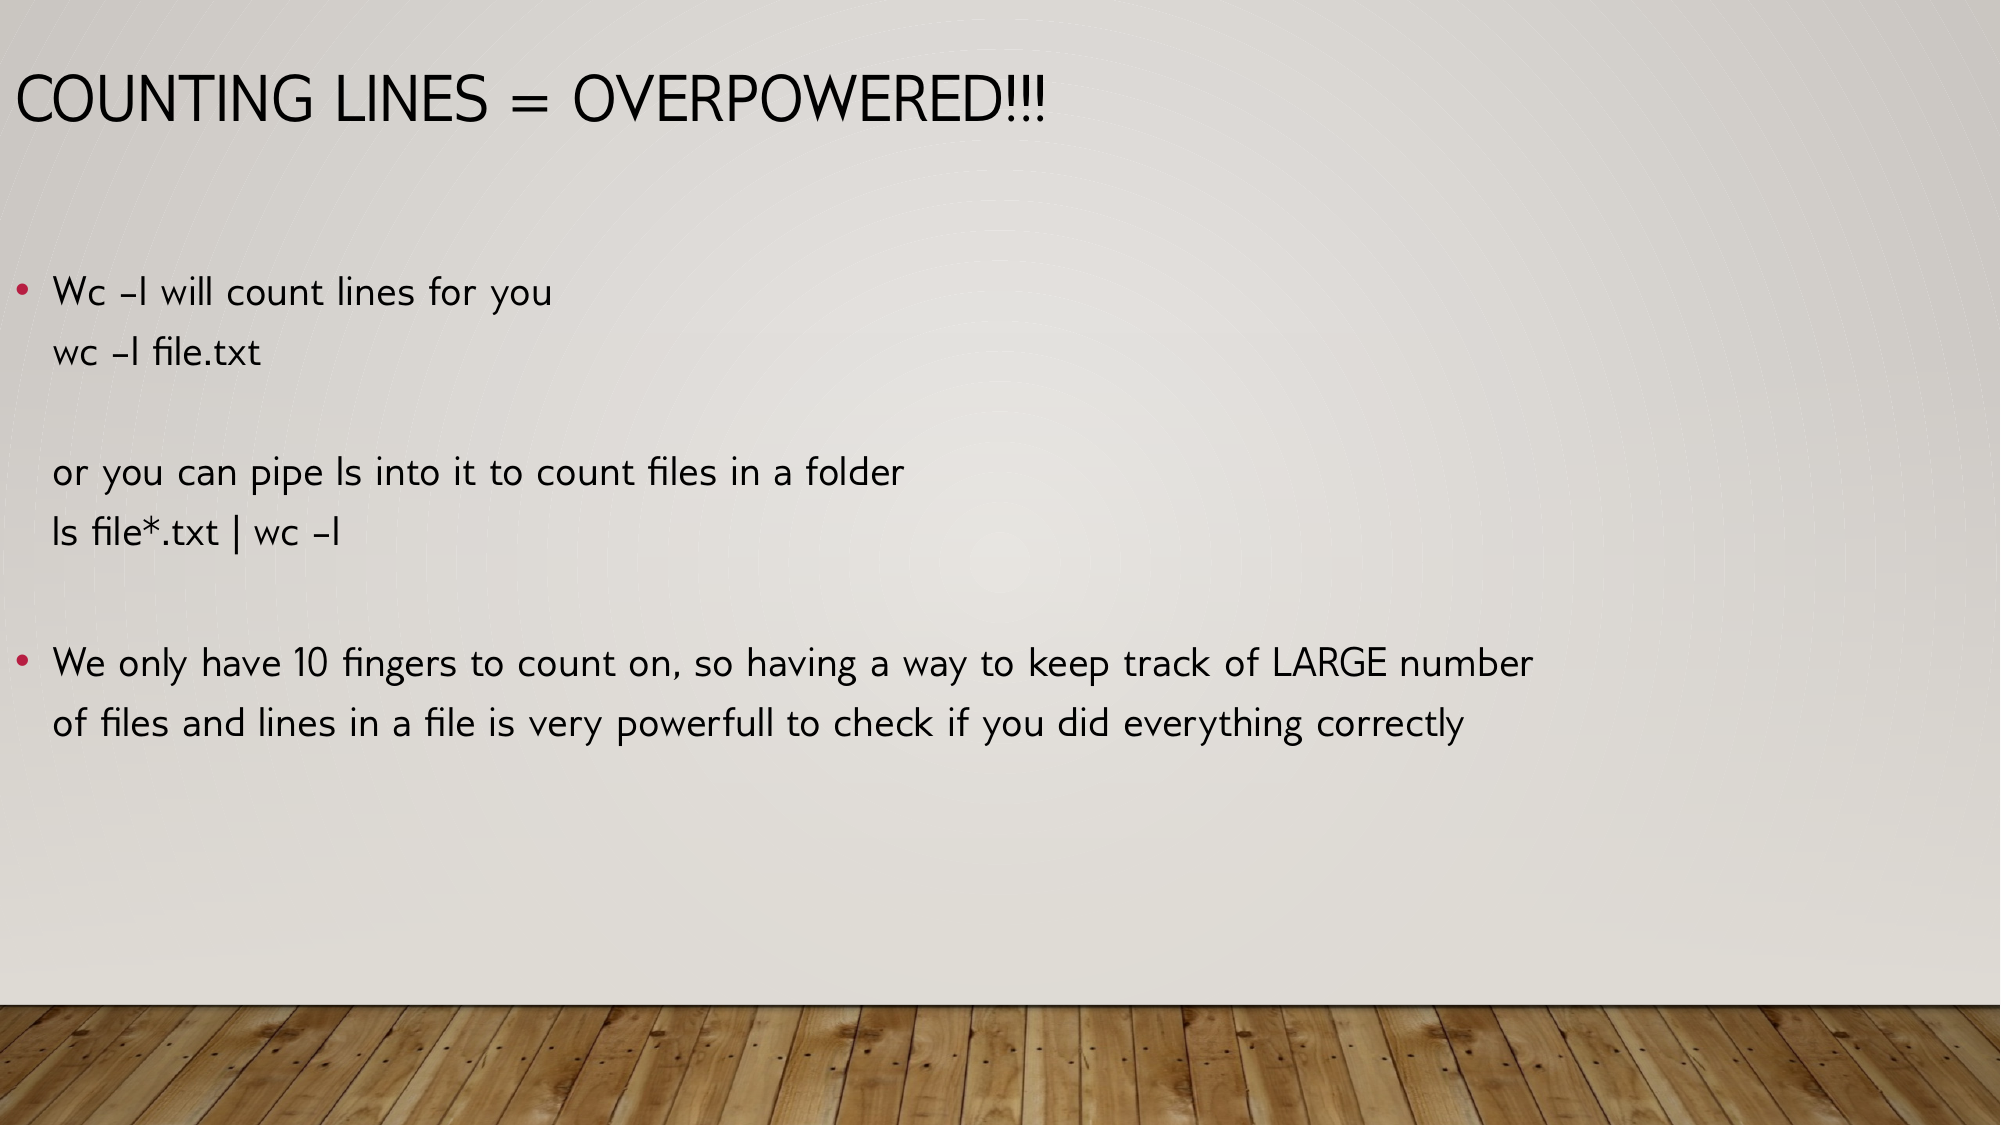

Counting lines = OVERPOWERED!!!
Wc –l will count lines for you
wc –l file.txt
or you can pipe ls into it to count files in a folder
ls file*.txt | wc –l
We only have 10 fingers to count on, so having a way to keep track of LARGE number of files and lines in a file is very powerfull to check if you did everything correctly